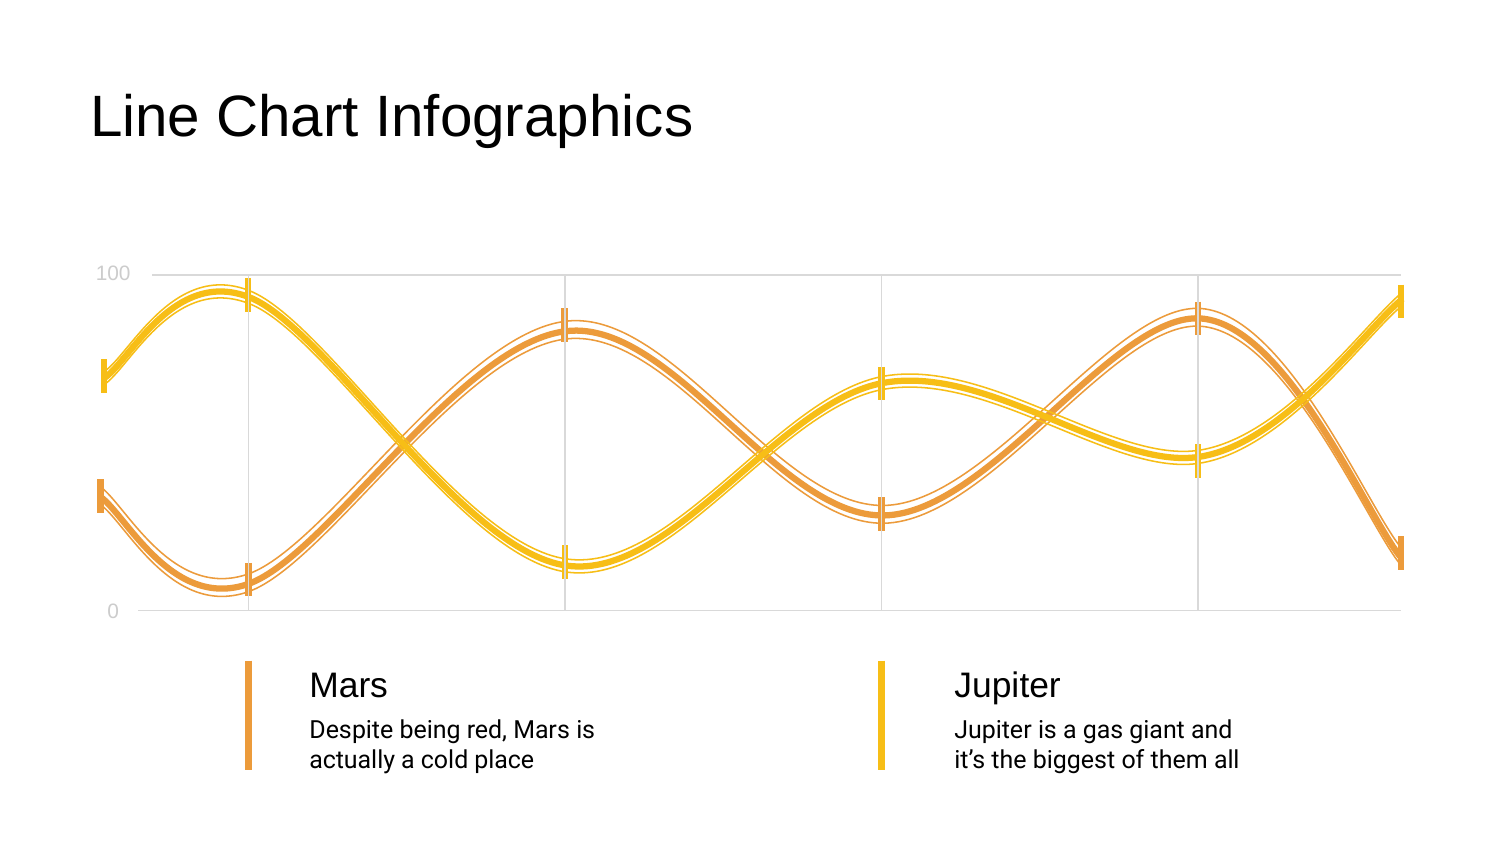

# Line Chart Infographics
100

0
Mars
Jupiter
Jupiter is a gas giant and it’s the biggest of them all
Despite being red, Mars is actually a cold place